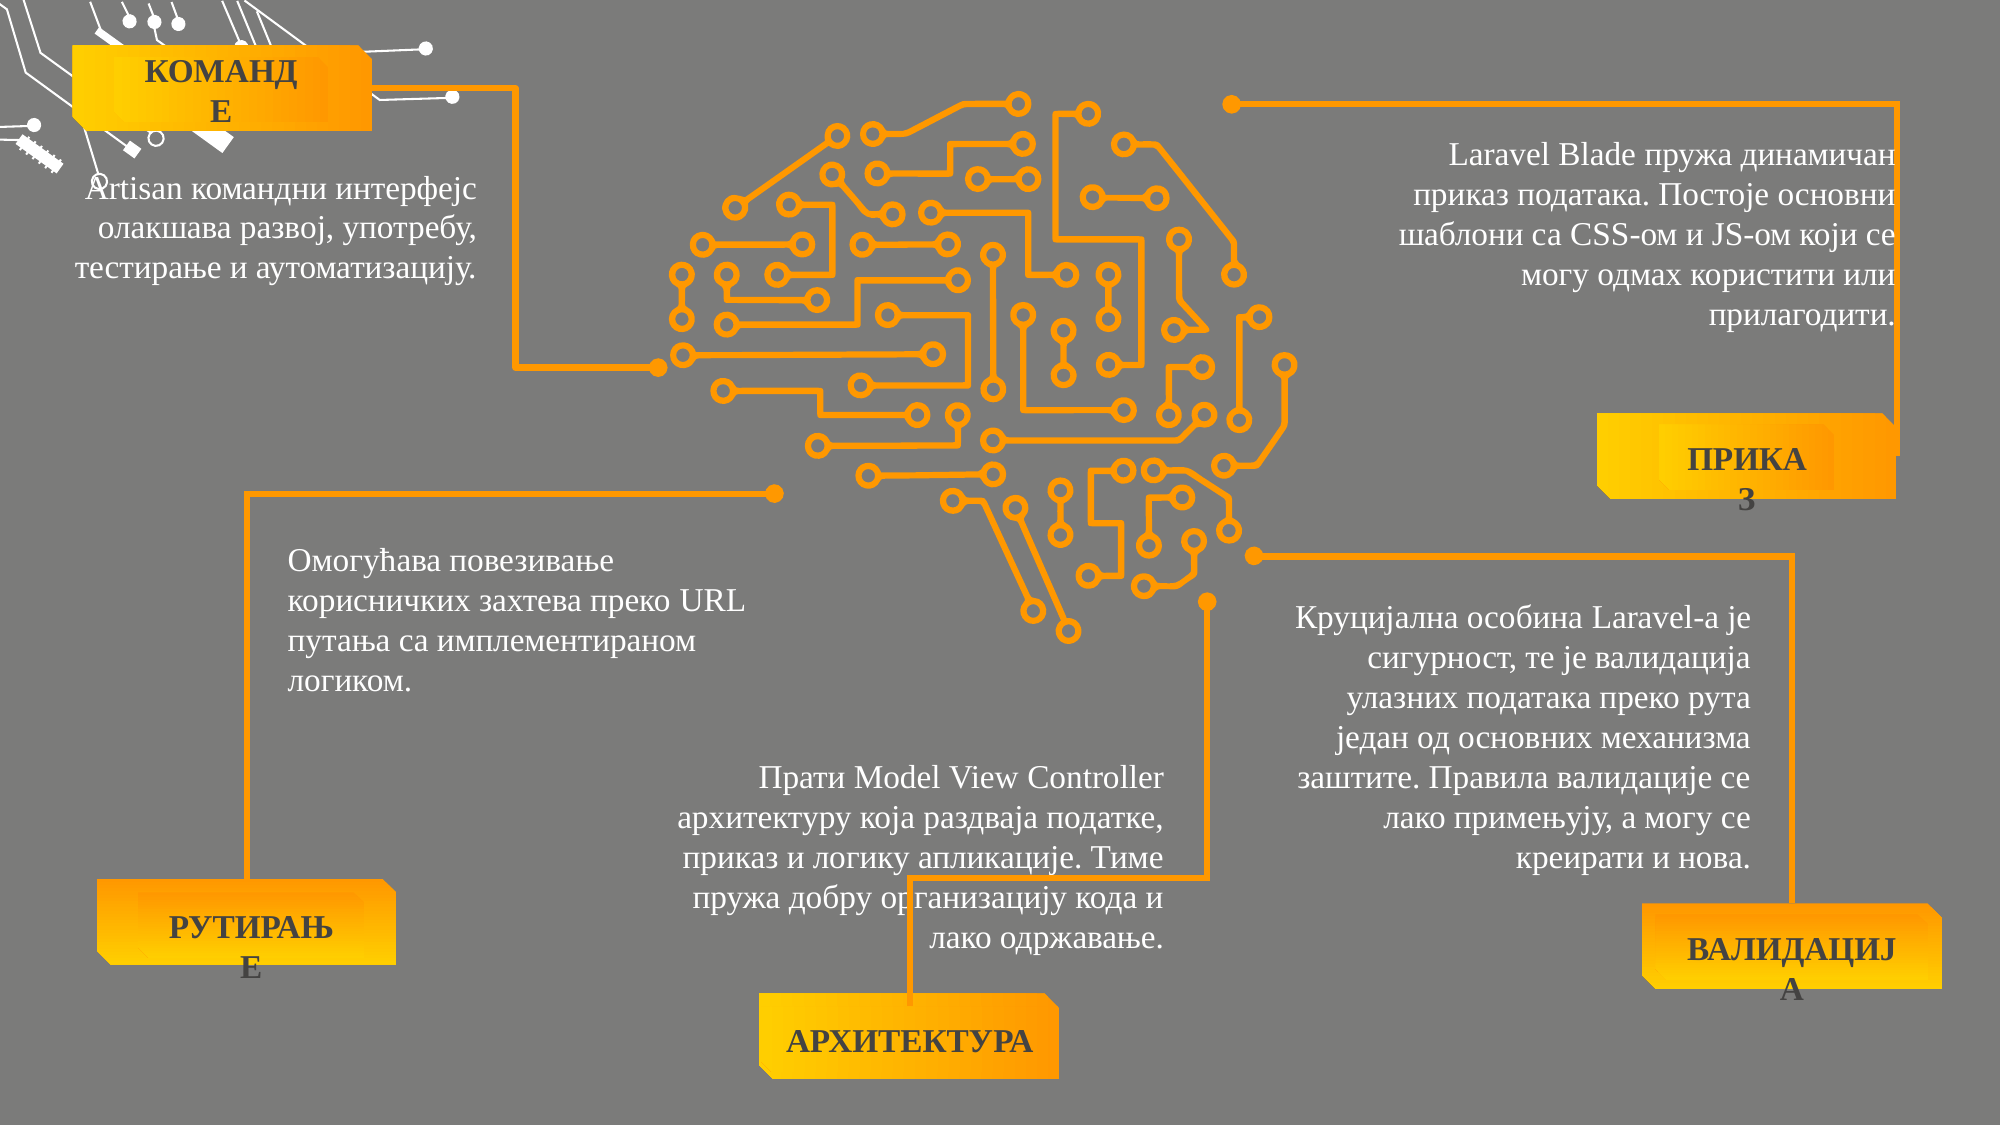

КОМАНДЕ

Laravel Blade пружа динамичан приказ података. Постоје основни шаблони са CSS-ом и JS-ом који се могу одмах користити или прилагодити.
Artisan командни интерфејс олакшава развој, употребу, тестирање и аутоматизацију.

ПРИКАЗ
Омогућава повезивање корисничких захтева преко URL путања са имплементираном логиком.
Круцијална особина Laravel-а је сигурност, те је валидација улазних података преко рута један од основних механизма заштите. Правила валидације се лако примењују, а могу се креирати и нова.
Прати Model View Controller архитектуру која раздваја податке, приказ и логику апликације. Тиме пружа добру организацију кода и лако одржавање.

РУТИРАЊЕ

ВАЛИДАЦИЈА

АРХИТЕКТУРА